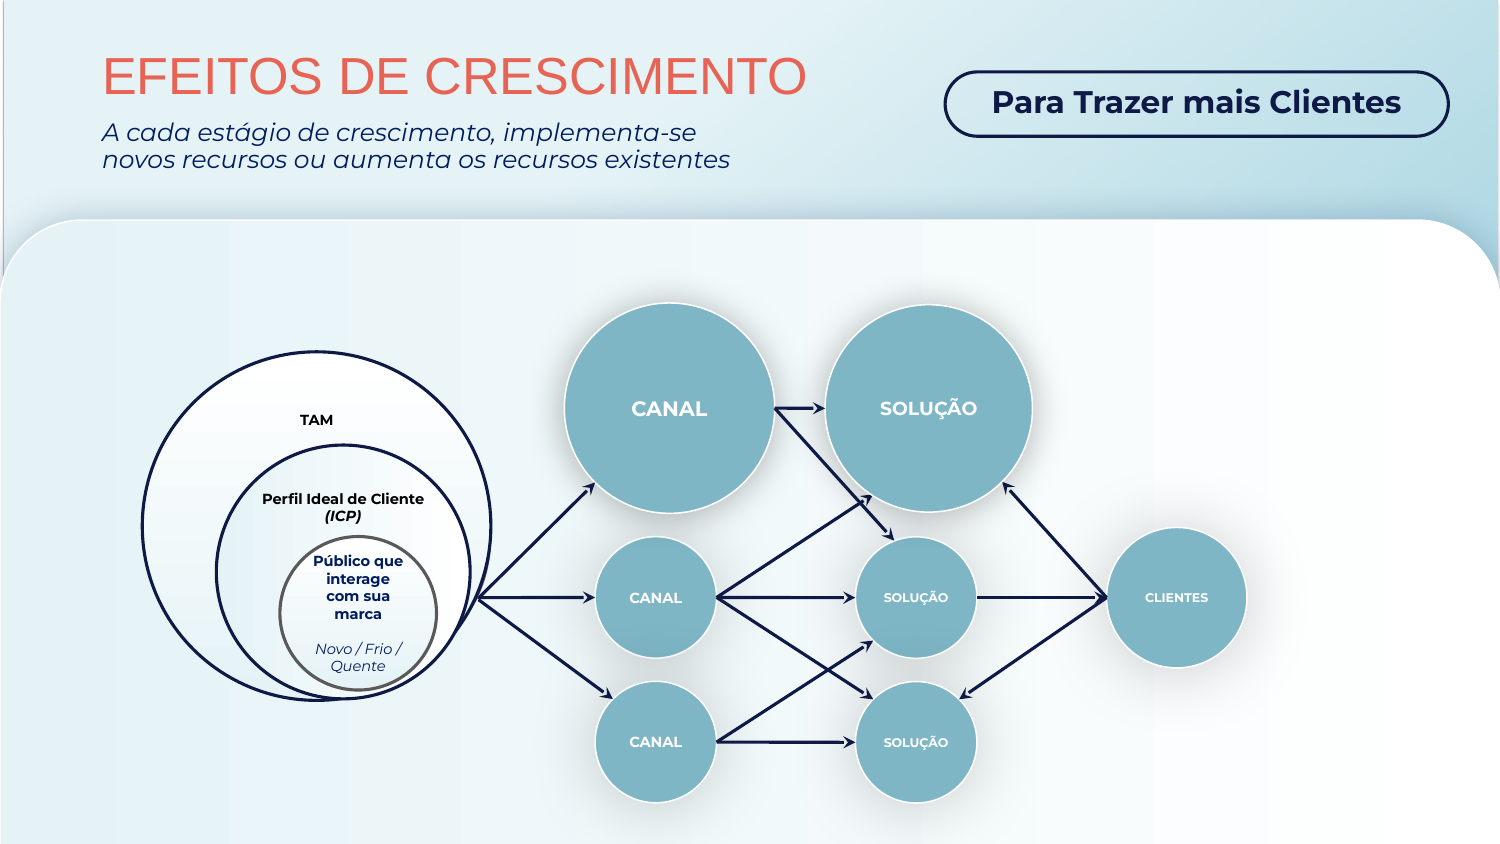

CANAL
SOLUÇÃO
TAM
Total Addressable Market
PÚBLICO / POSSÍVEIS CLIENTES
Perfil Ideal de Cliente
(ICP)
CLIENTES
CANAL
SOLUÇÃO
Público que interage com sua marca

Novo / Frio / Quente
EFEITOS DE CRESCIMENTO

Para Trazer mais Clientes
# A cada estágio de crescimento, implementa-se novos recursos ou aumenta os recursos existentes

CANAL
SOLUÇÃO
TAM
Total Addressable Market
PÚBLICO / POSSÍVEIS CLIENTES
Perfil Ideal de Cliente
(ICP)
Público que interage com sua marca

Novo / Frio / Quente
CLIENTES
CANAL
SOLUÇÃO
CANAL
SOLUÇÃO